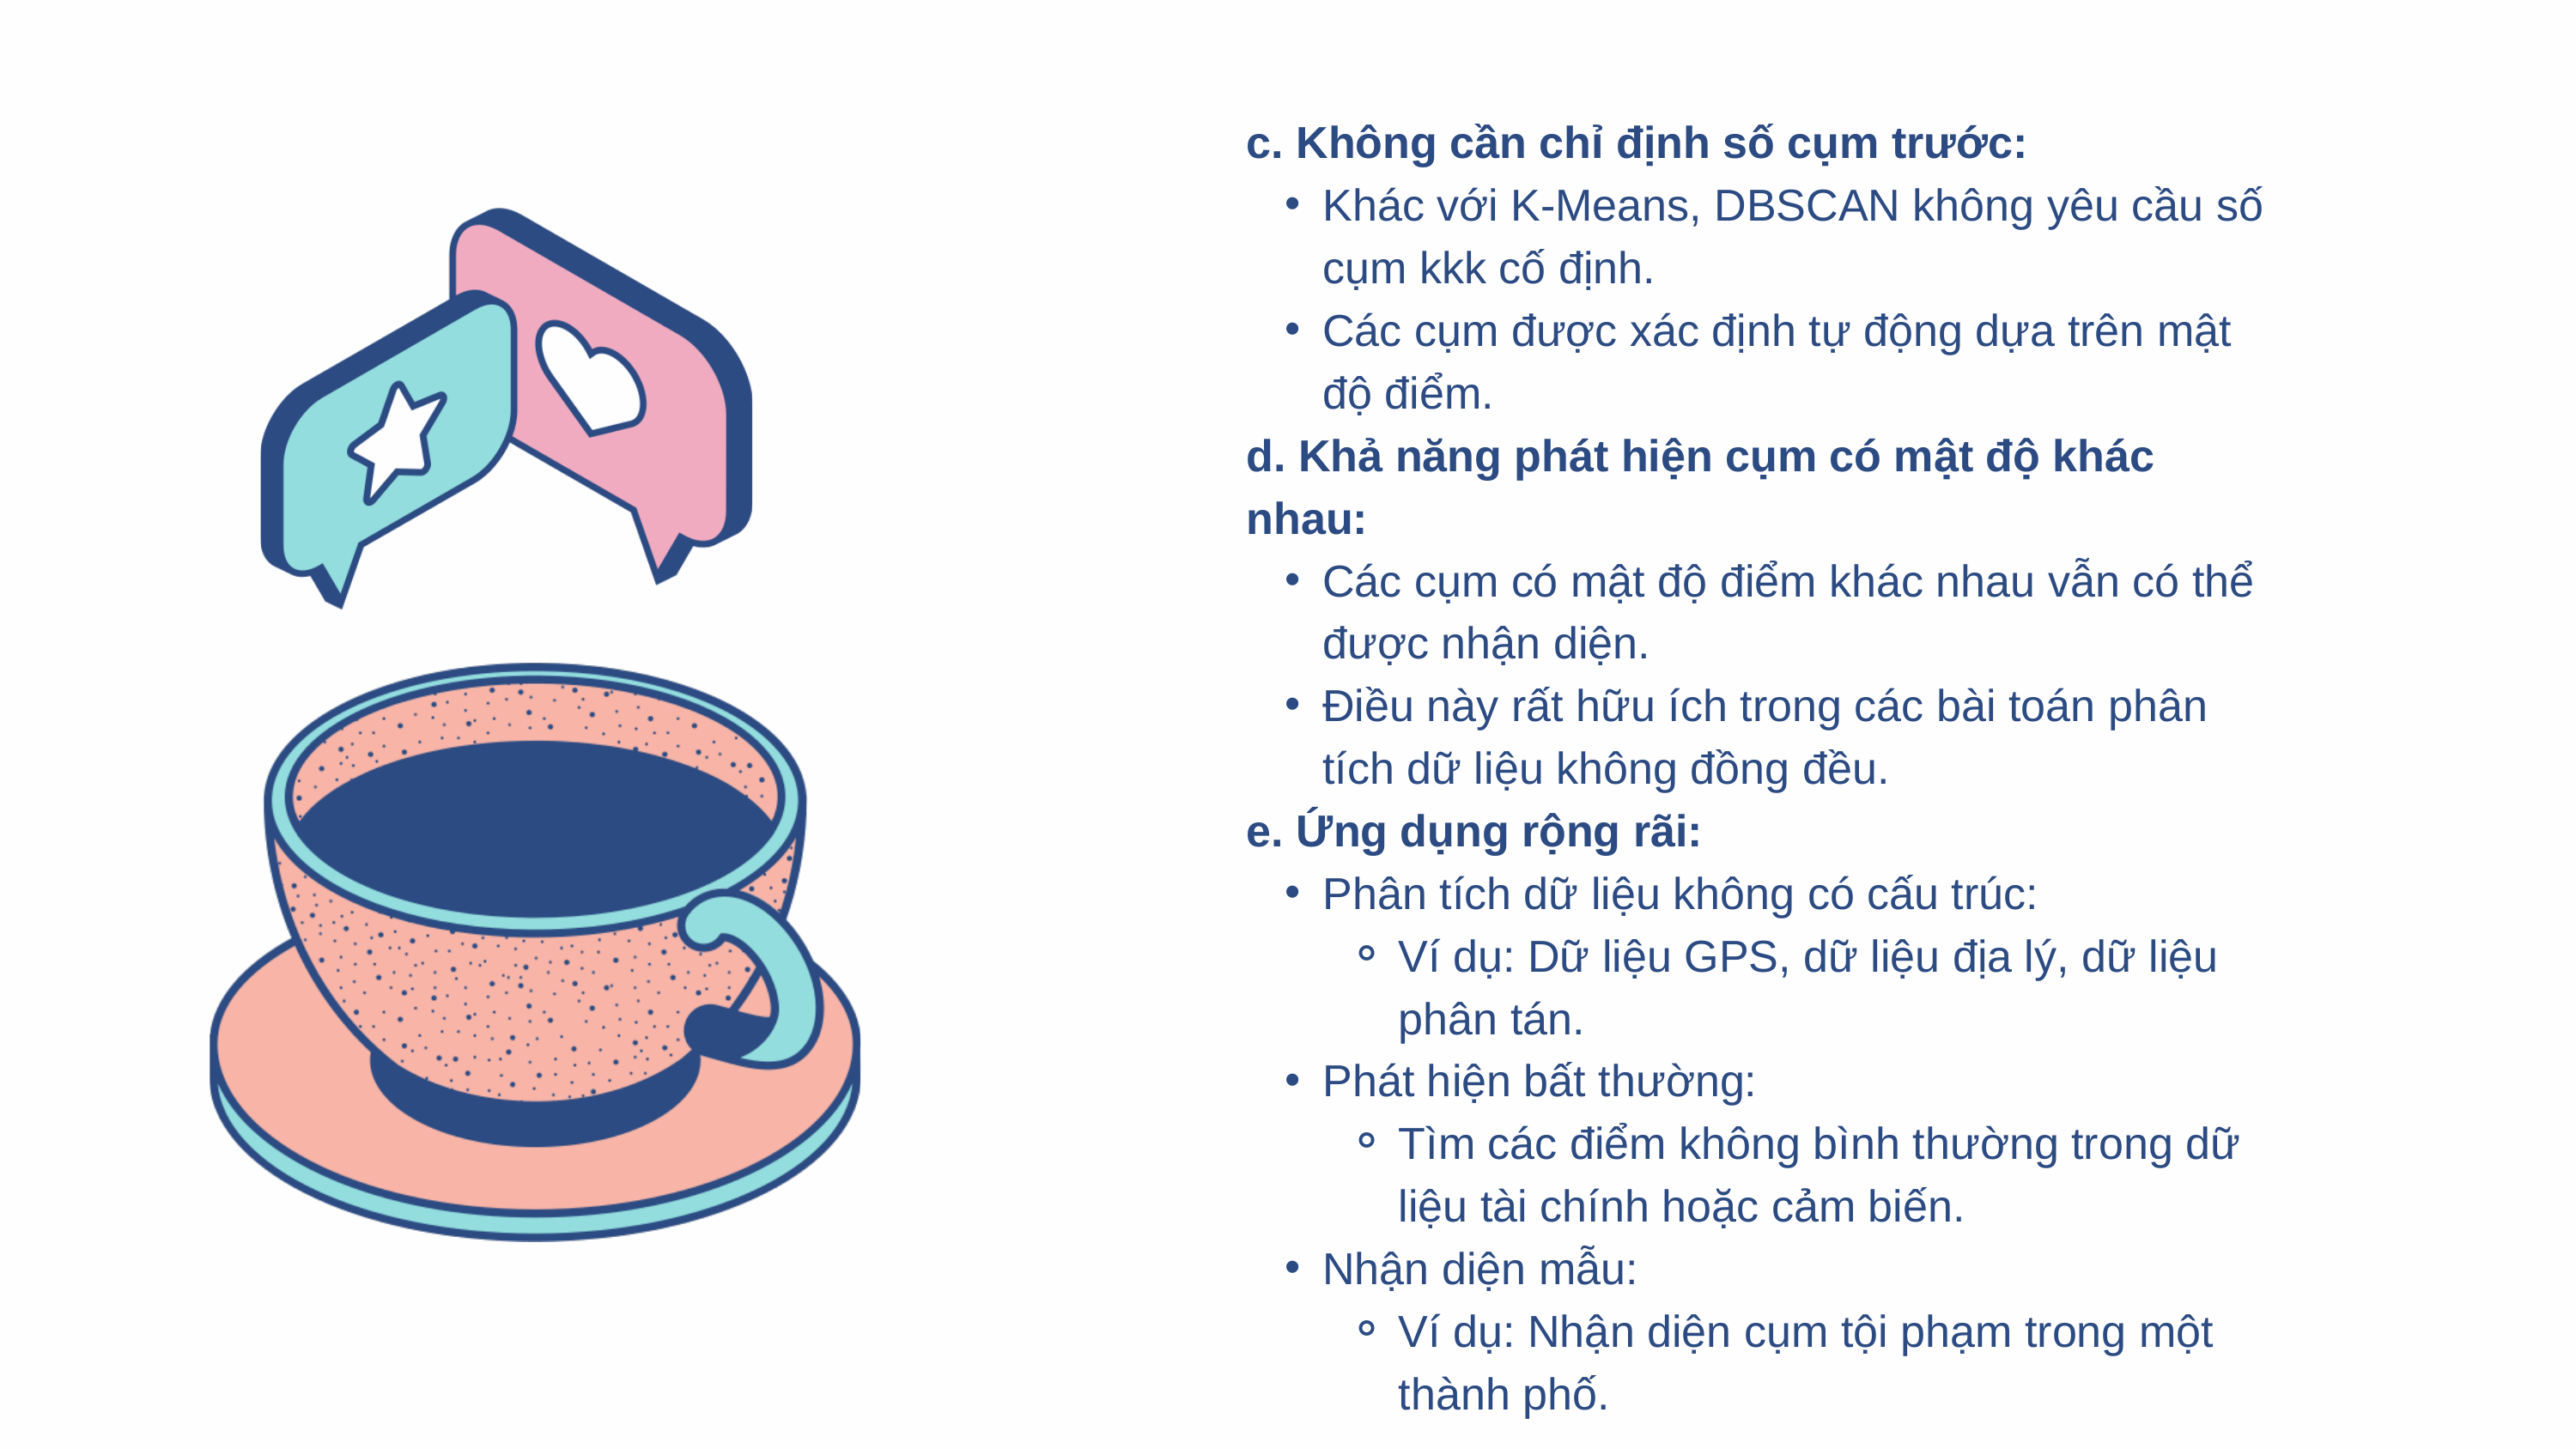

c. Không cần chỉ định số cụm trước:
Khác với K-Means, DBSCAN không yêu cầu số cụm kkk cố định.
Các cụm được xác định tự động dựa trên mật độ điểm.
d. Khả năng phát hiện cụm có mật độ khác nhau:
Các cụm có mật độ điểm khác nhau vẫn có thể được nhận diện.
Điều này rất hữu ích trong các bài toán phân tích dữ liệu không đồng đều.
e. Ứng dụng rộng rãi:
Phân tích dữ liệu không có cấu trúc:
Ví dụ: Dữ liệu GPS, dữ liệu địa lý, dữ liệu phân tán.
Phát hiện bất thường:
Tìm các điểm không bình thường trong dữ liệu tài chính hoặc cảm biến.
Nhận diện mẫu:
Ví dụ: Nhận diện cụm tội phạm trong một thành phố.